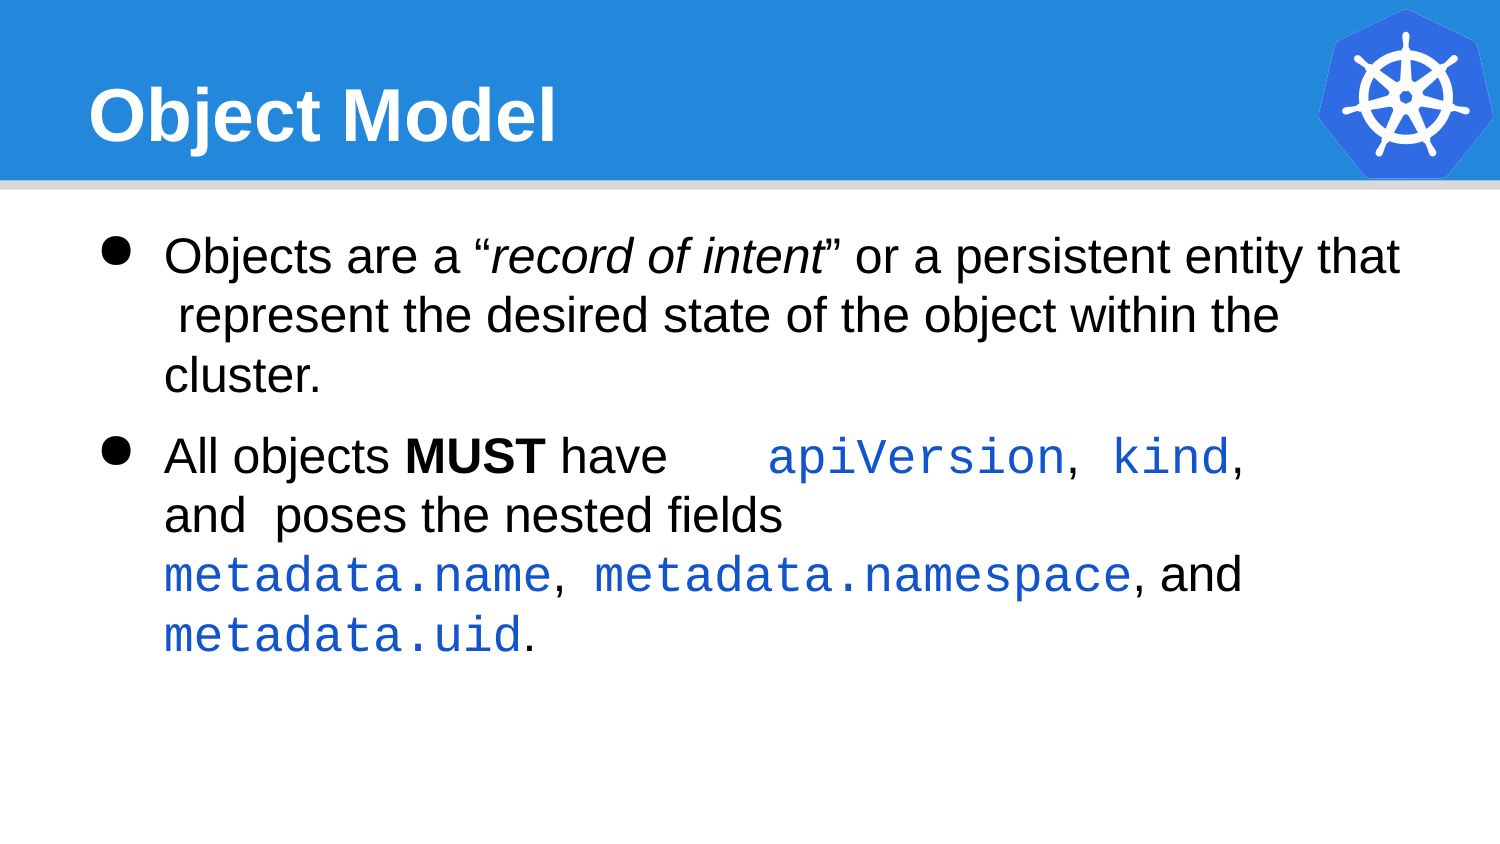

# Object Model
Objects are a “record of intent” or a persistent entity that  represent the desired state of the object within the  cluster.
All objects MUST have	apiVersion,	kind, and  poses the nested fields		metadata.name,  metadata.namespace, and metadata.uid.